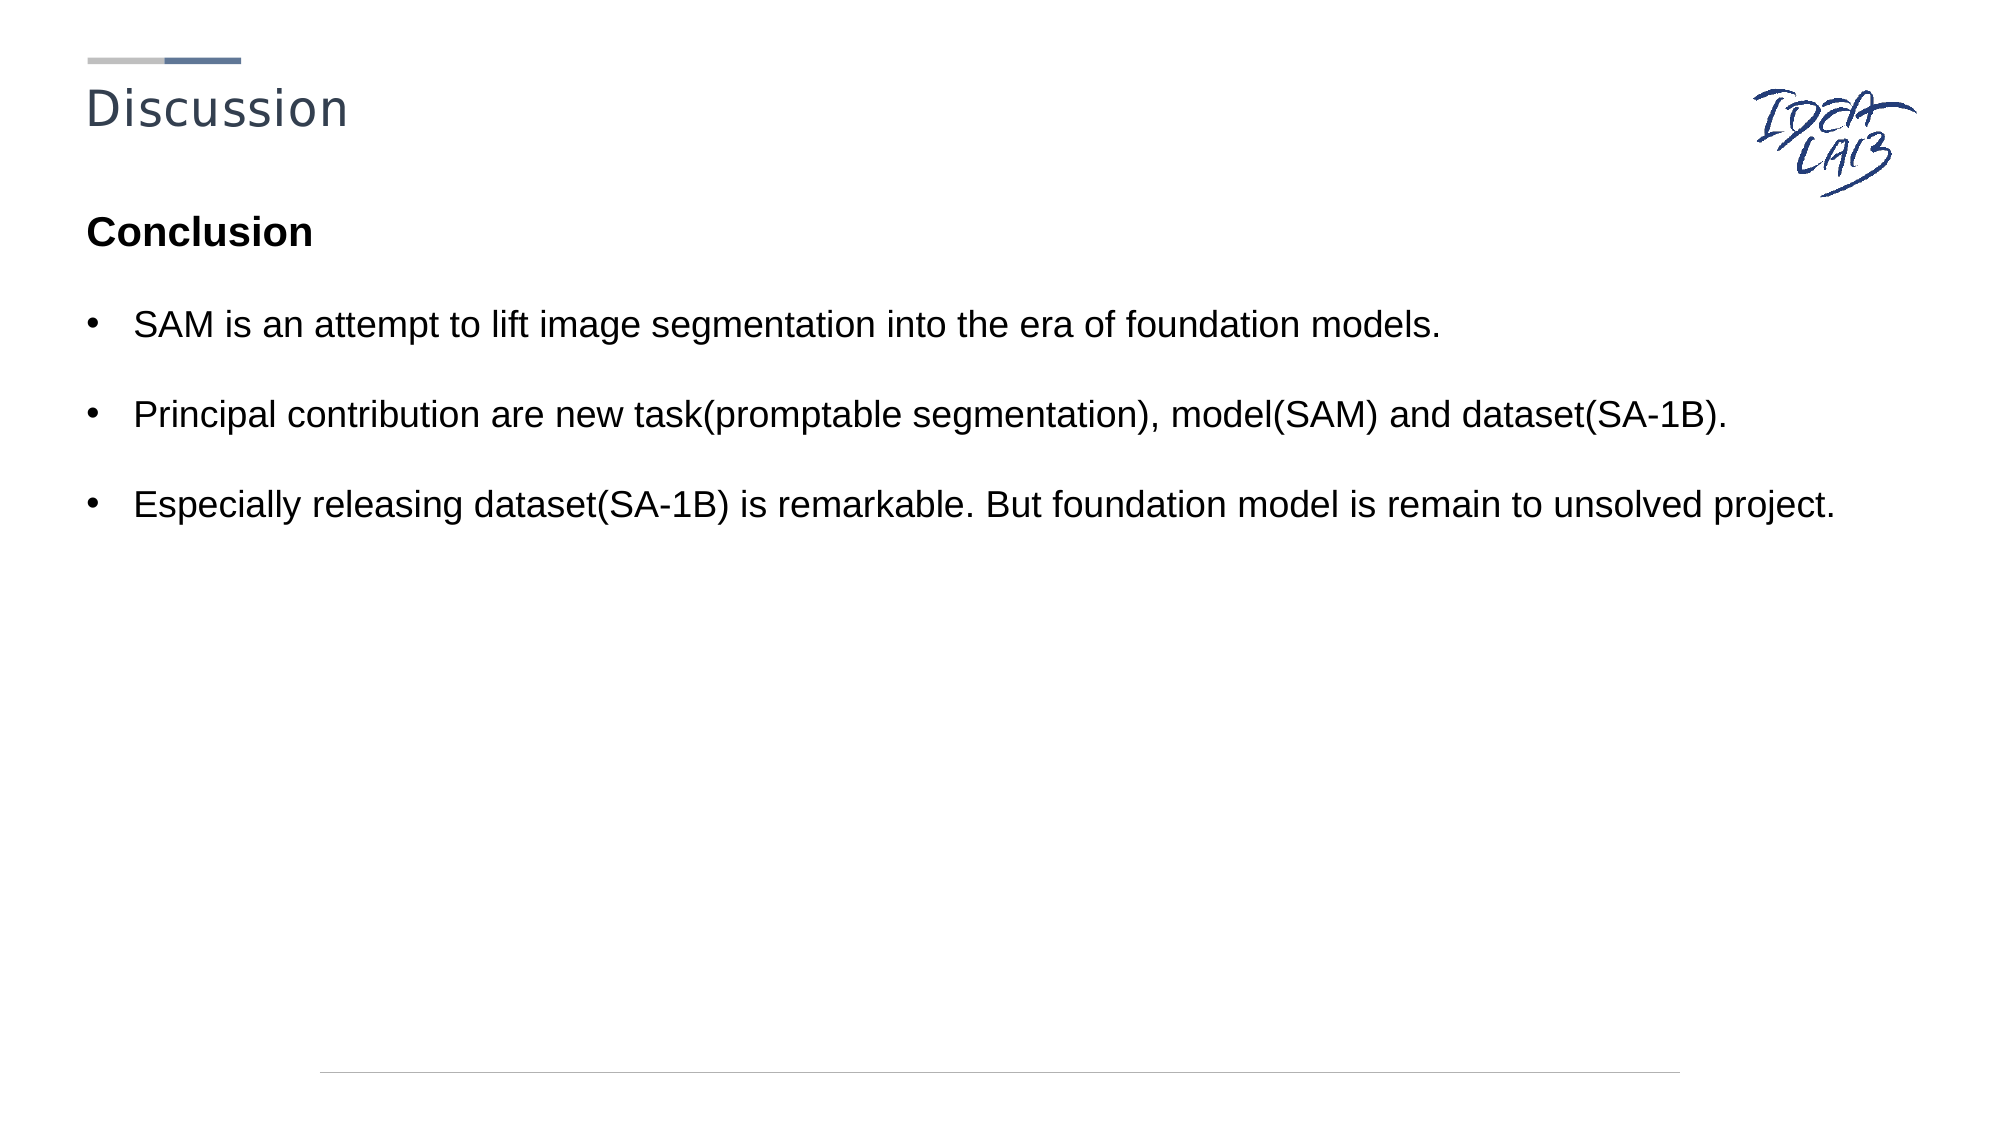

Discussion
Conclusion

SAM is an attempt to lift image segmentation into the era of foundation models.

Principal contribution are new task(promptable segmentation), model(SAM) and dataset(SA-1B).

Especially releasing dataset(SA-1B) is remarkable. But foundation model is remain to unsolved project.